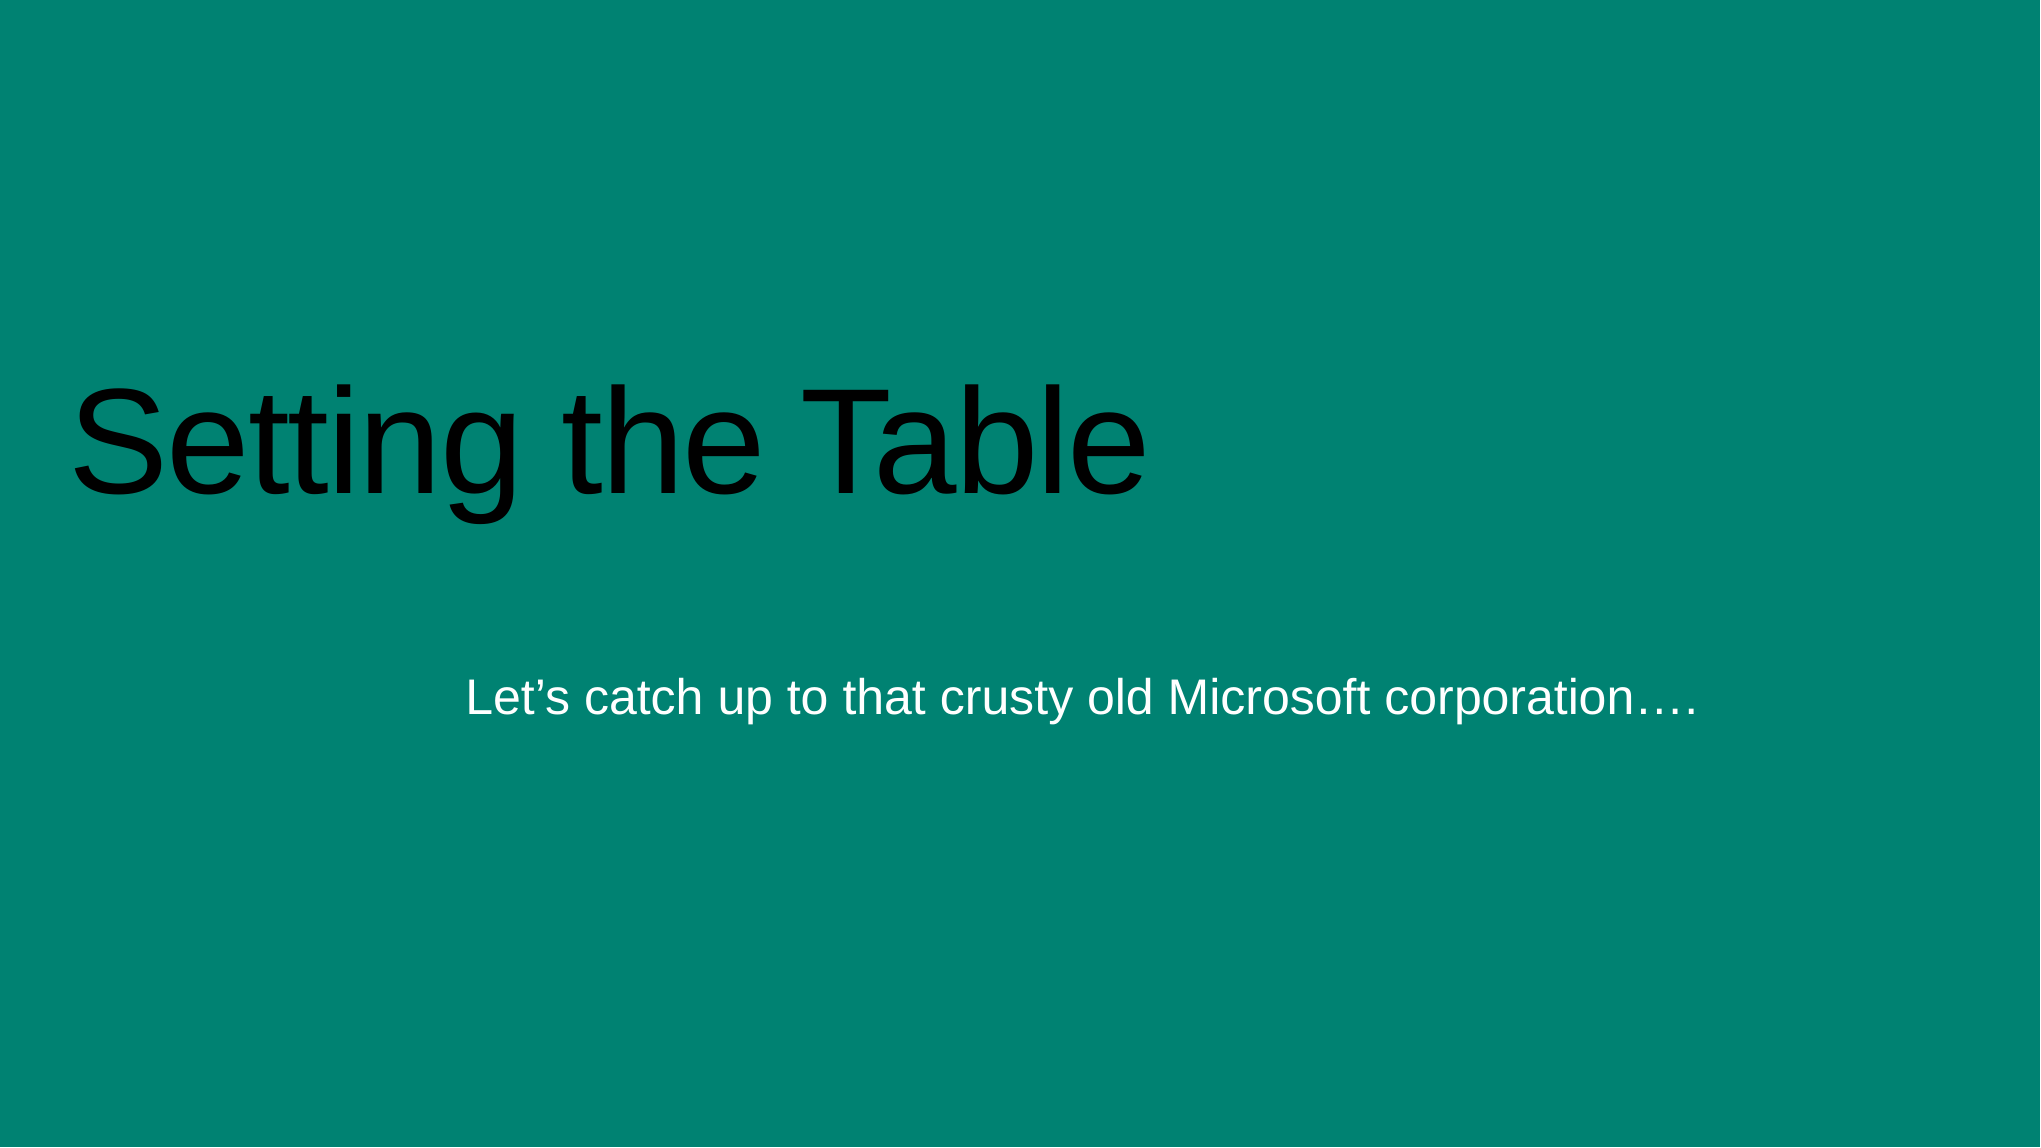

# Setting the Table
Let’s catch up to that crusty old Microsoft corporation….